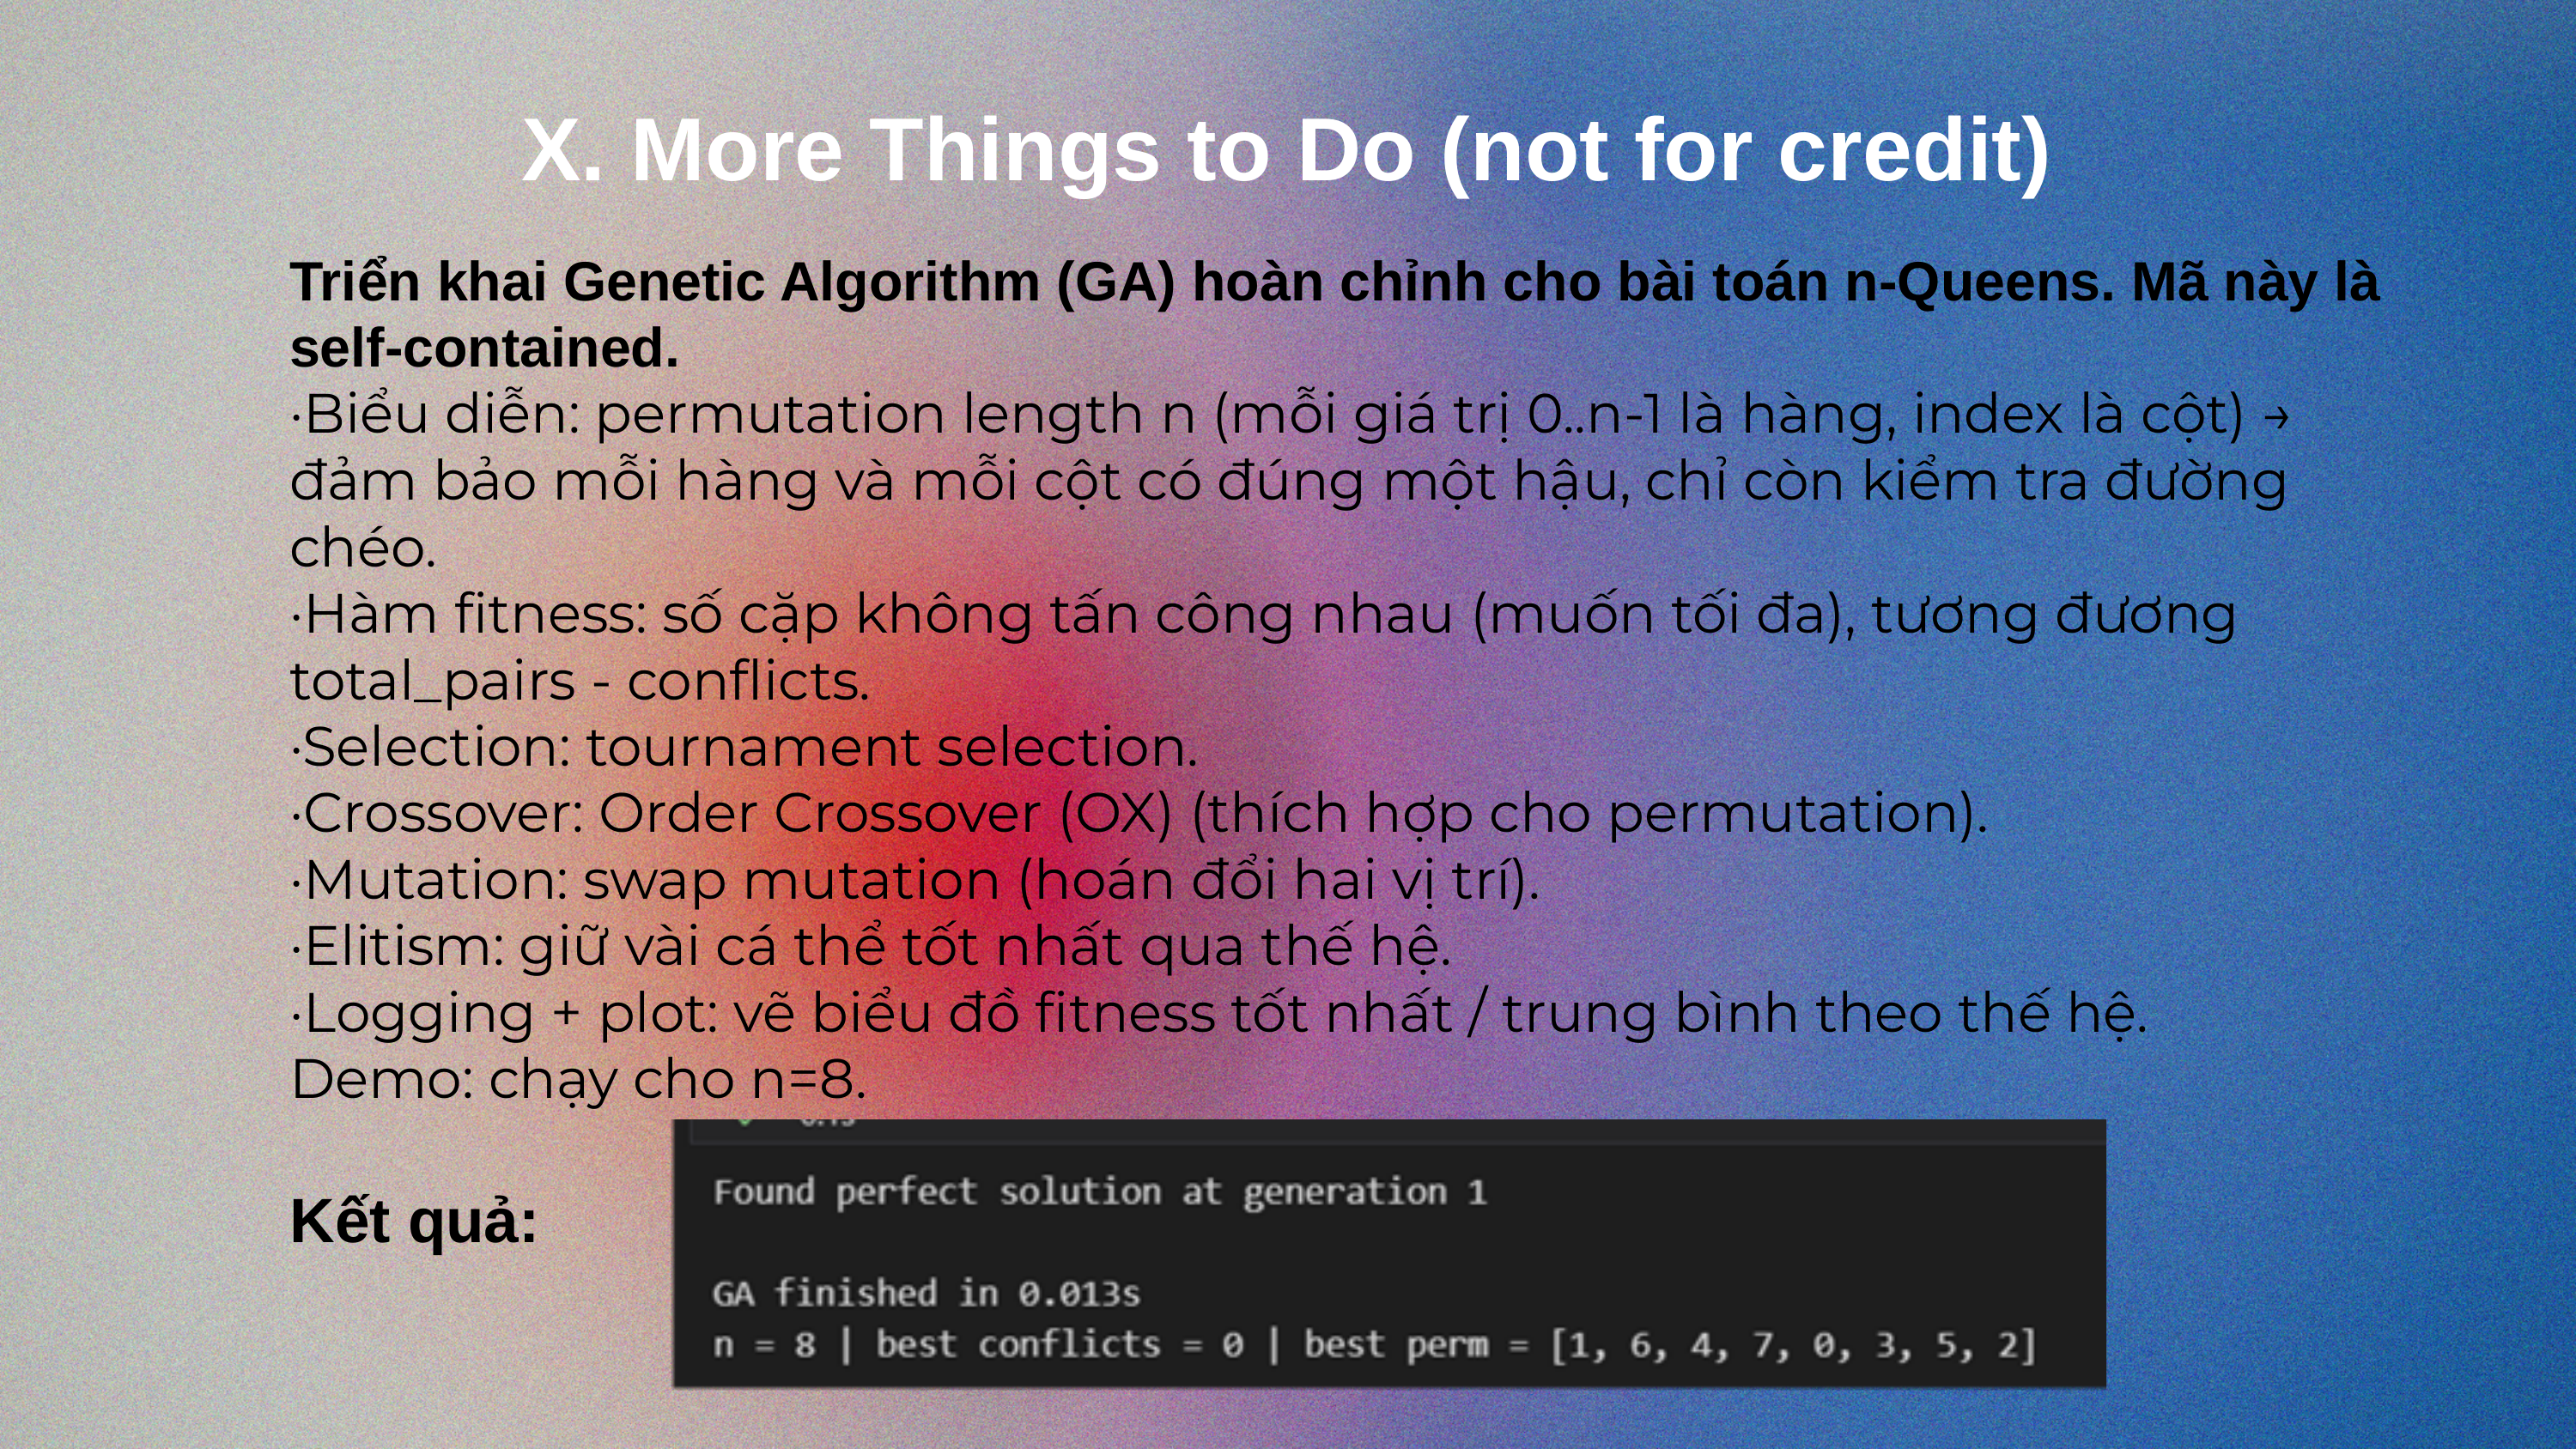

X. More Things to Do (not for credit)
Triển khai Genetic Algorithm (GA) hoàn chỉnh cho bài toán n-Queens. Mã này là self-contained.
·Biểu diễn: permutation length n (mỗi giá trị 0..n-1 là hàng, index là cột) → đảm bảo mỗi hàng và mỗi cột có đúng một hậu, chỉ còn kiểm tra đường chéo.
·Hàm fitness: số cặp không tấn công nhau (muốn tối đa), tương đương total_pairs - conflicts.
·Selection: tournament selection.
·Crossover: Order Crossover (OX) (thích hợp cho permutation).
·Mutation: swap mutation (hoán đổi hai vị trí).
·Elitism: giữ vài cá thể tốt nhất qua thế hệ.
·Logging + plot: vẽ biểu đồ fitness tốt nhất / trung bình theo thế hệ.
Demo: chạy cho n=8.

Kết quả: